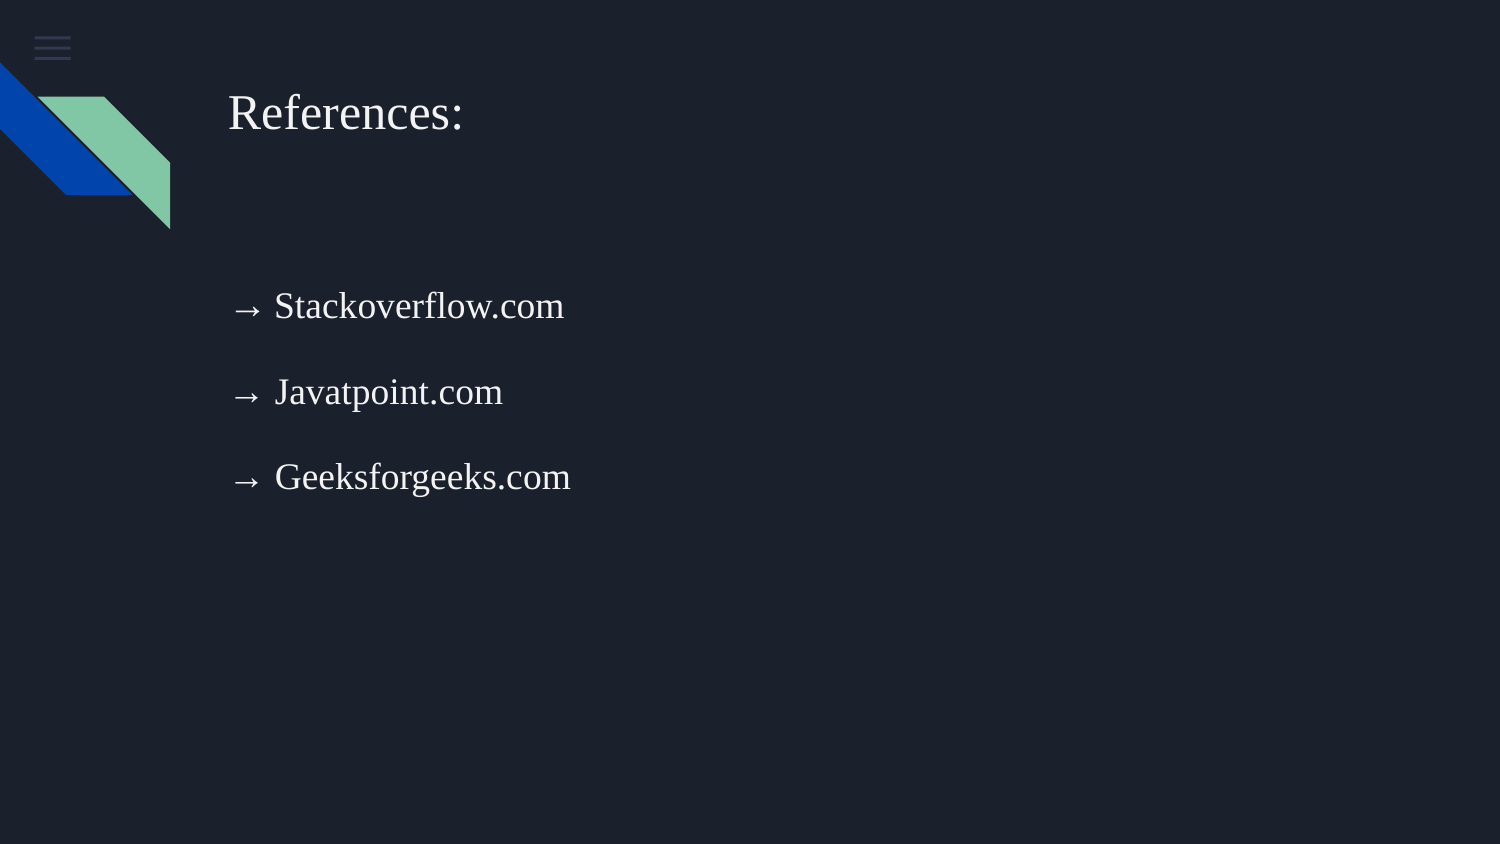

# References:
→ Stackoverflow.com
→ Javatpoint.com
→ Geeksforgeeks.com